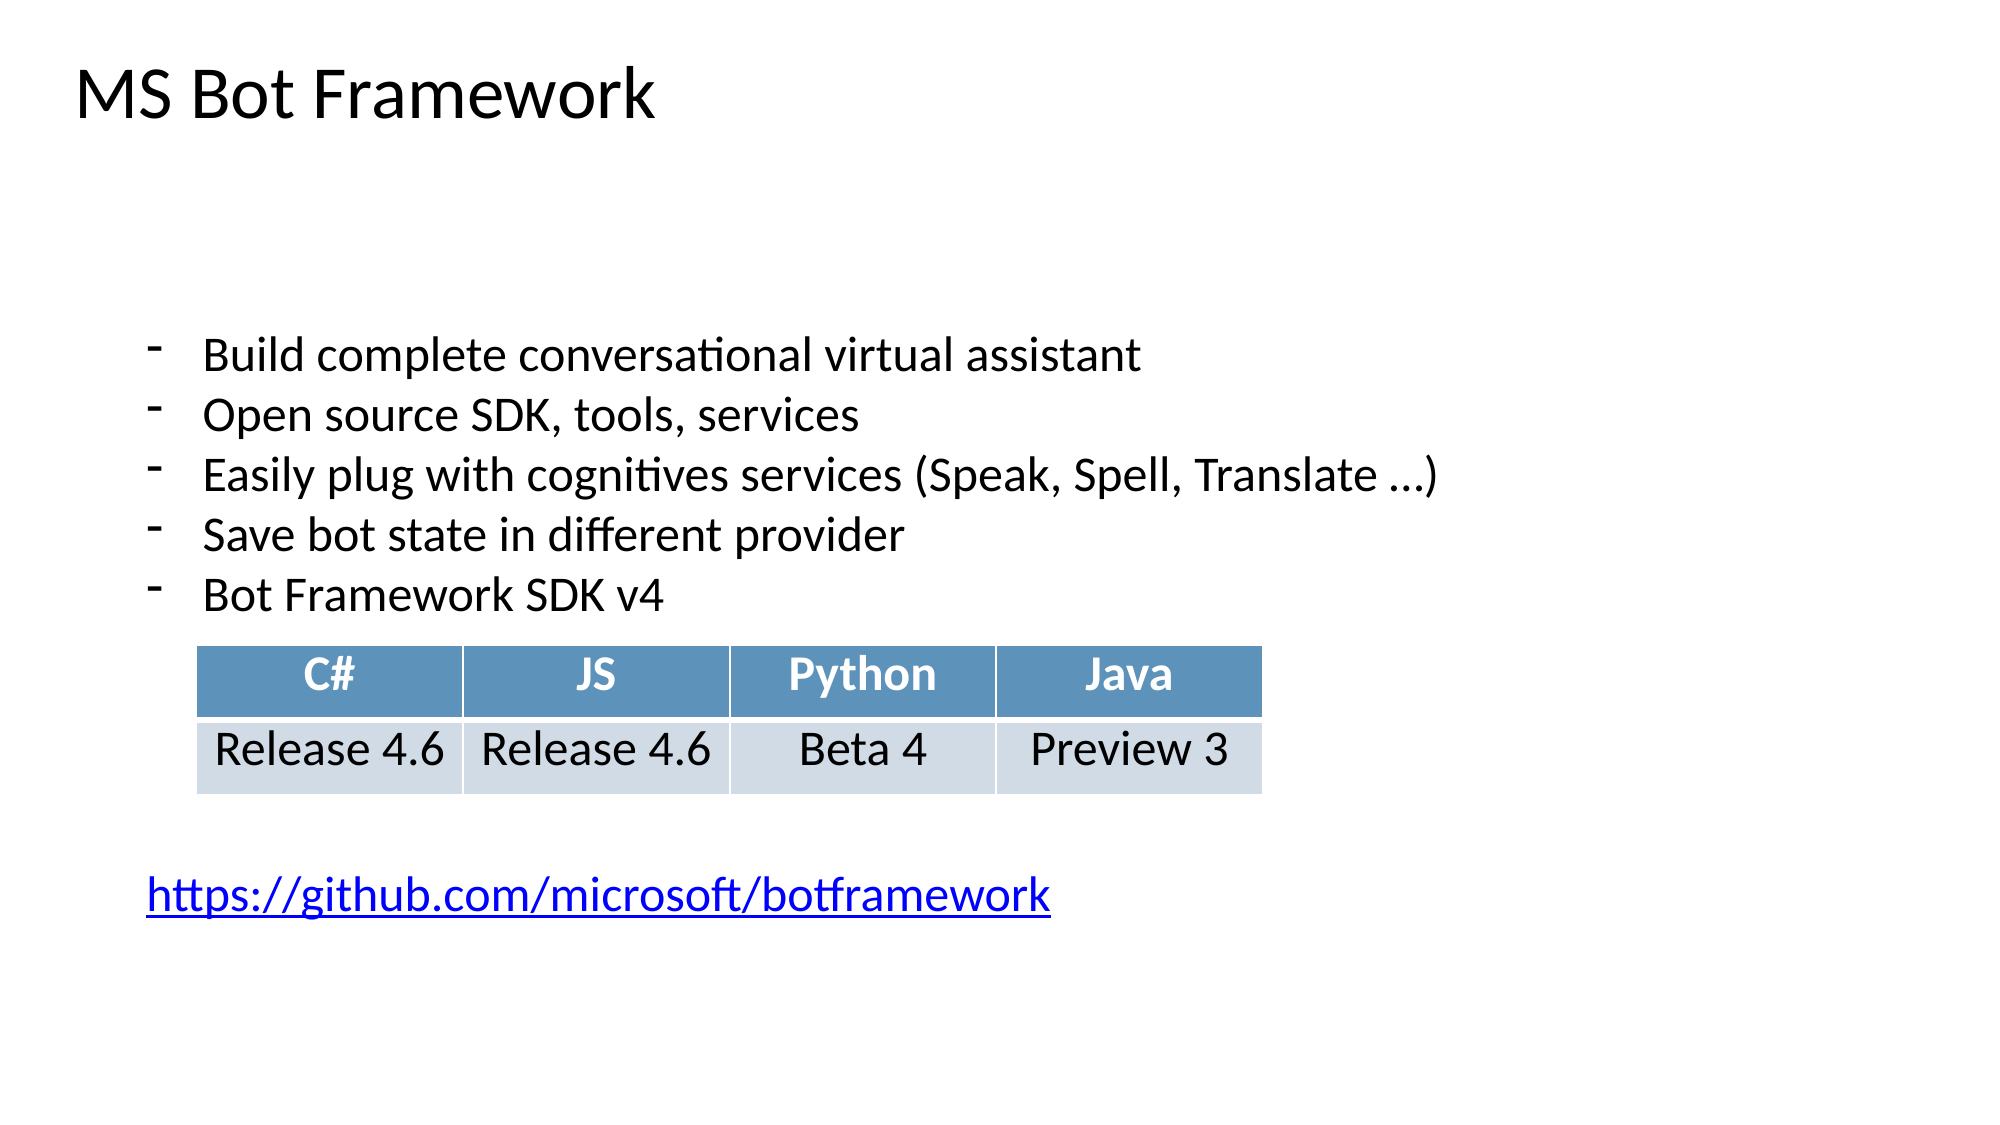

# MS Bot Framework
Build complete conversational virtual assistant
Open source SDK, tools, services
Easily plug with cognitives services (Speak, Spell, Translate …)
Save bot state in different provider
Bot Framework SDK v4

https://github.com/microsoft/botframework

| C# | JS | Python | Java |
| --- | --- | --- | --- |
| Release 4.6 | Release 4.6 | Beta 4 | Preview 3 |